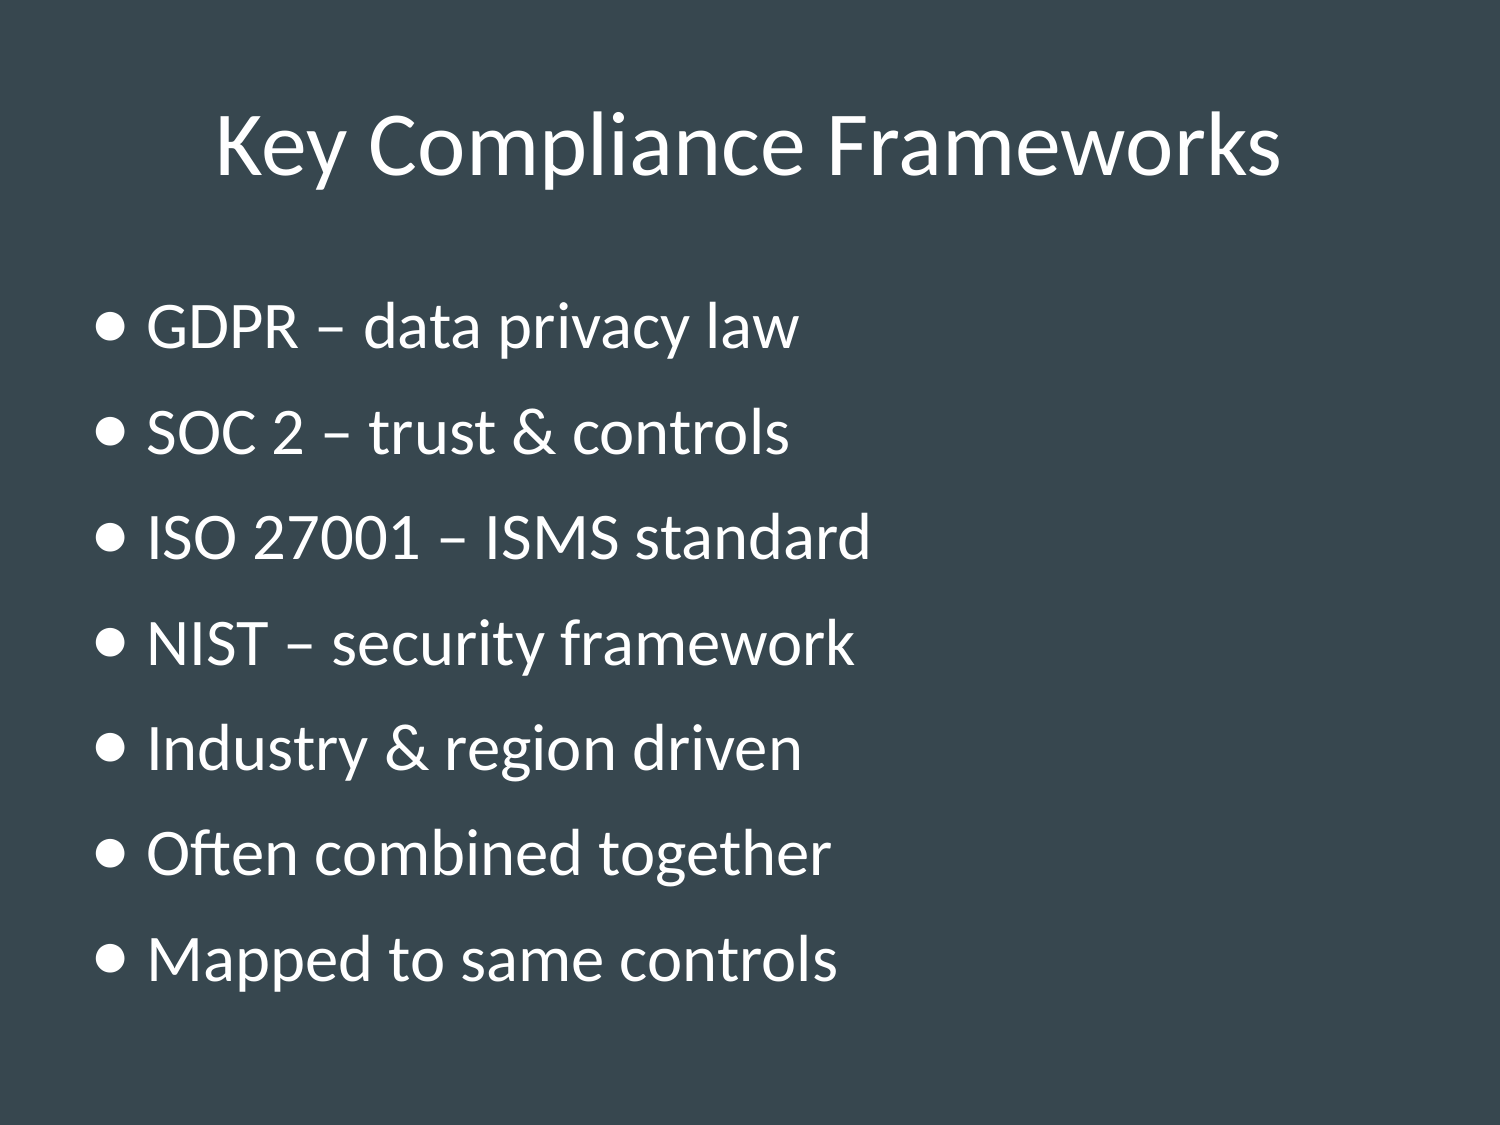

# Key Compliance Frameworks
GDPR – data privacy law
SOC 2 – trust & controls
ISO 27001 – ISMS standard
NIST – security framework
Industry & region driven
Often combined together
Mapped to same controls